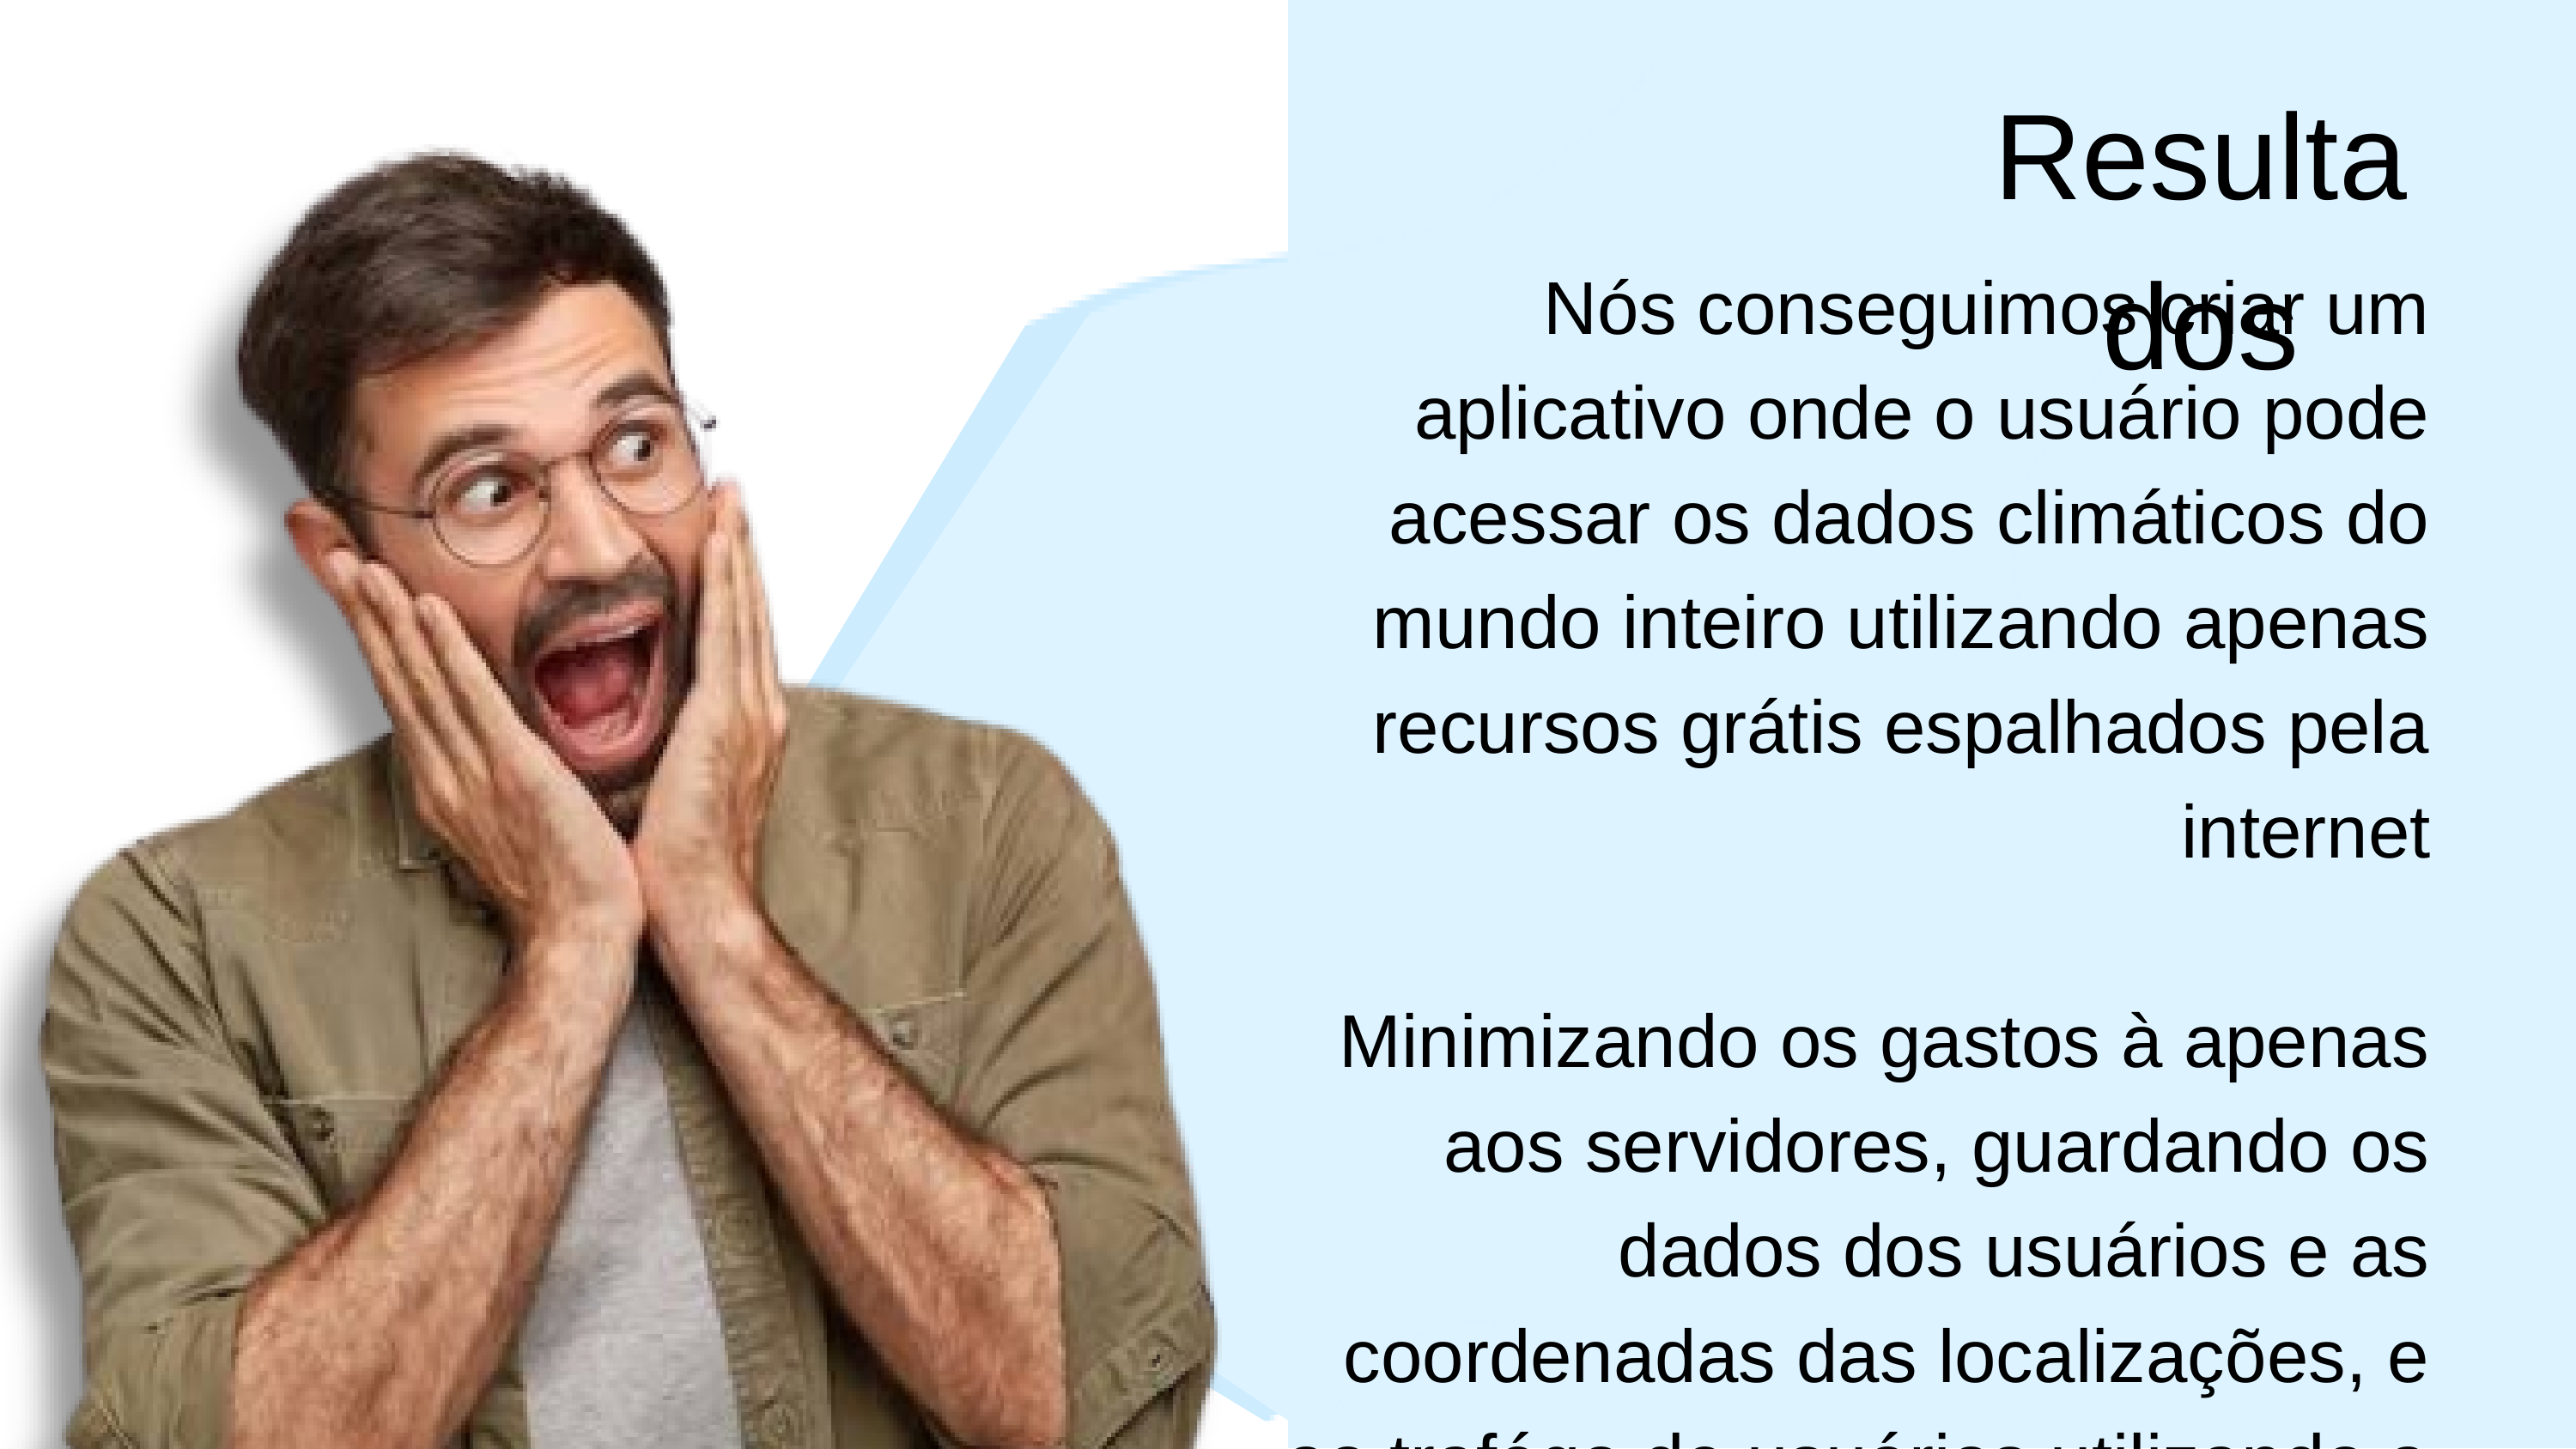

Resultados

Nós conseguimos criar um aplicativo onde o usuário pode acessar os dados climáticos do mundo inteiro utilizando apenas recursos grátis espalhados pela internet

Minimizando os gastos à apenas aos servidores, guardando os dados dos usuários e as coordenadas das localizações, e ao trafégo de usuários utilizando a API